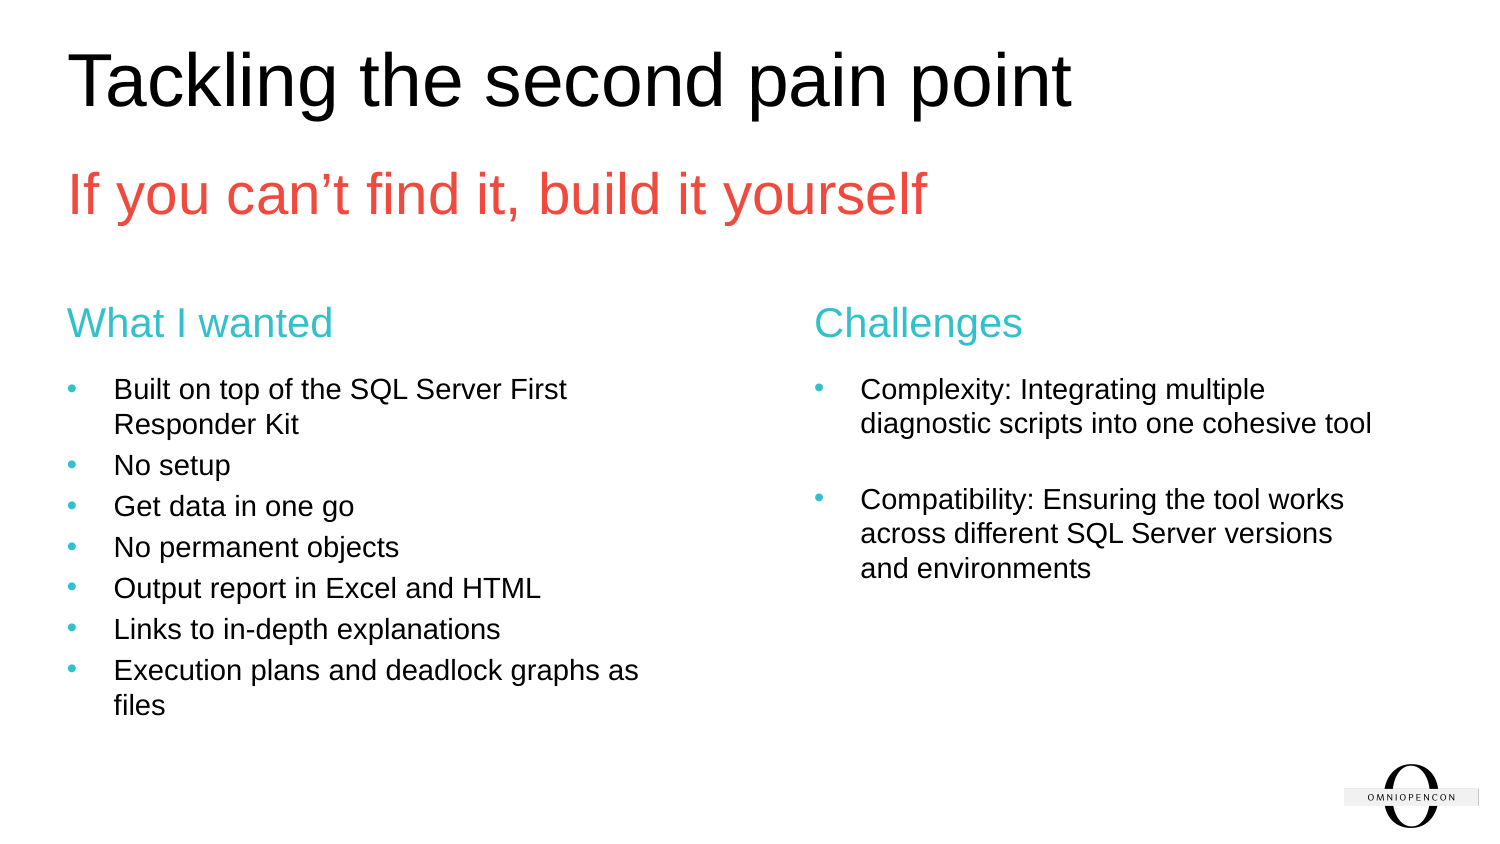

# Tackling the second pain point
If you can’t find it, build it yourself
What I wanted
Challenges
Built on top of the SQL Server First Responder Kit
No setup
Get data in one go
No permanent objects
Output report in Excel and HTML
Links to in-depth explanations
Execution plans and deadlock graphs as files

Complexity: Integrating multiple diagnostic scripts into one cohesive tool
Compatibility: Ensuring the tool works across different SQL Server versions and environments